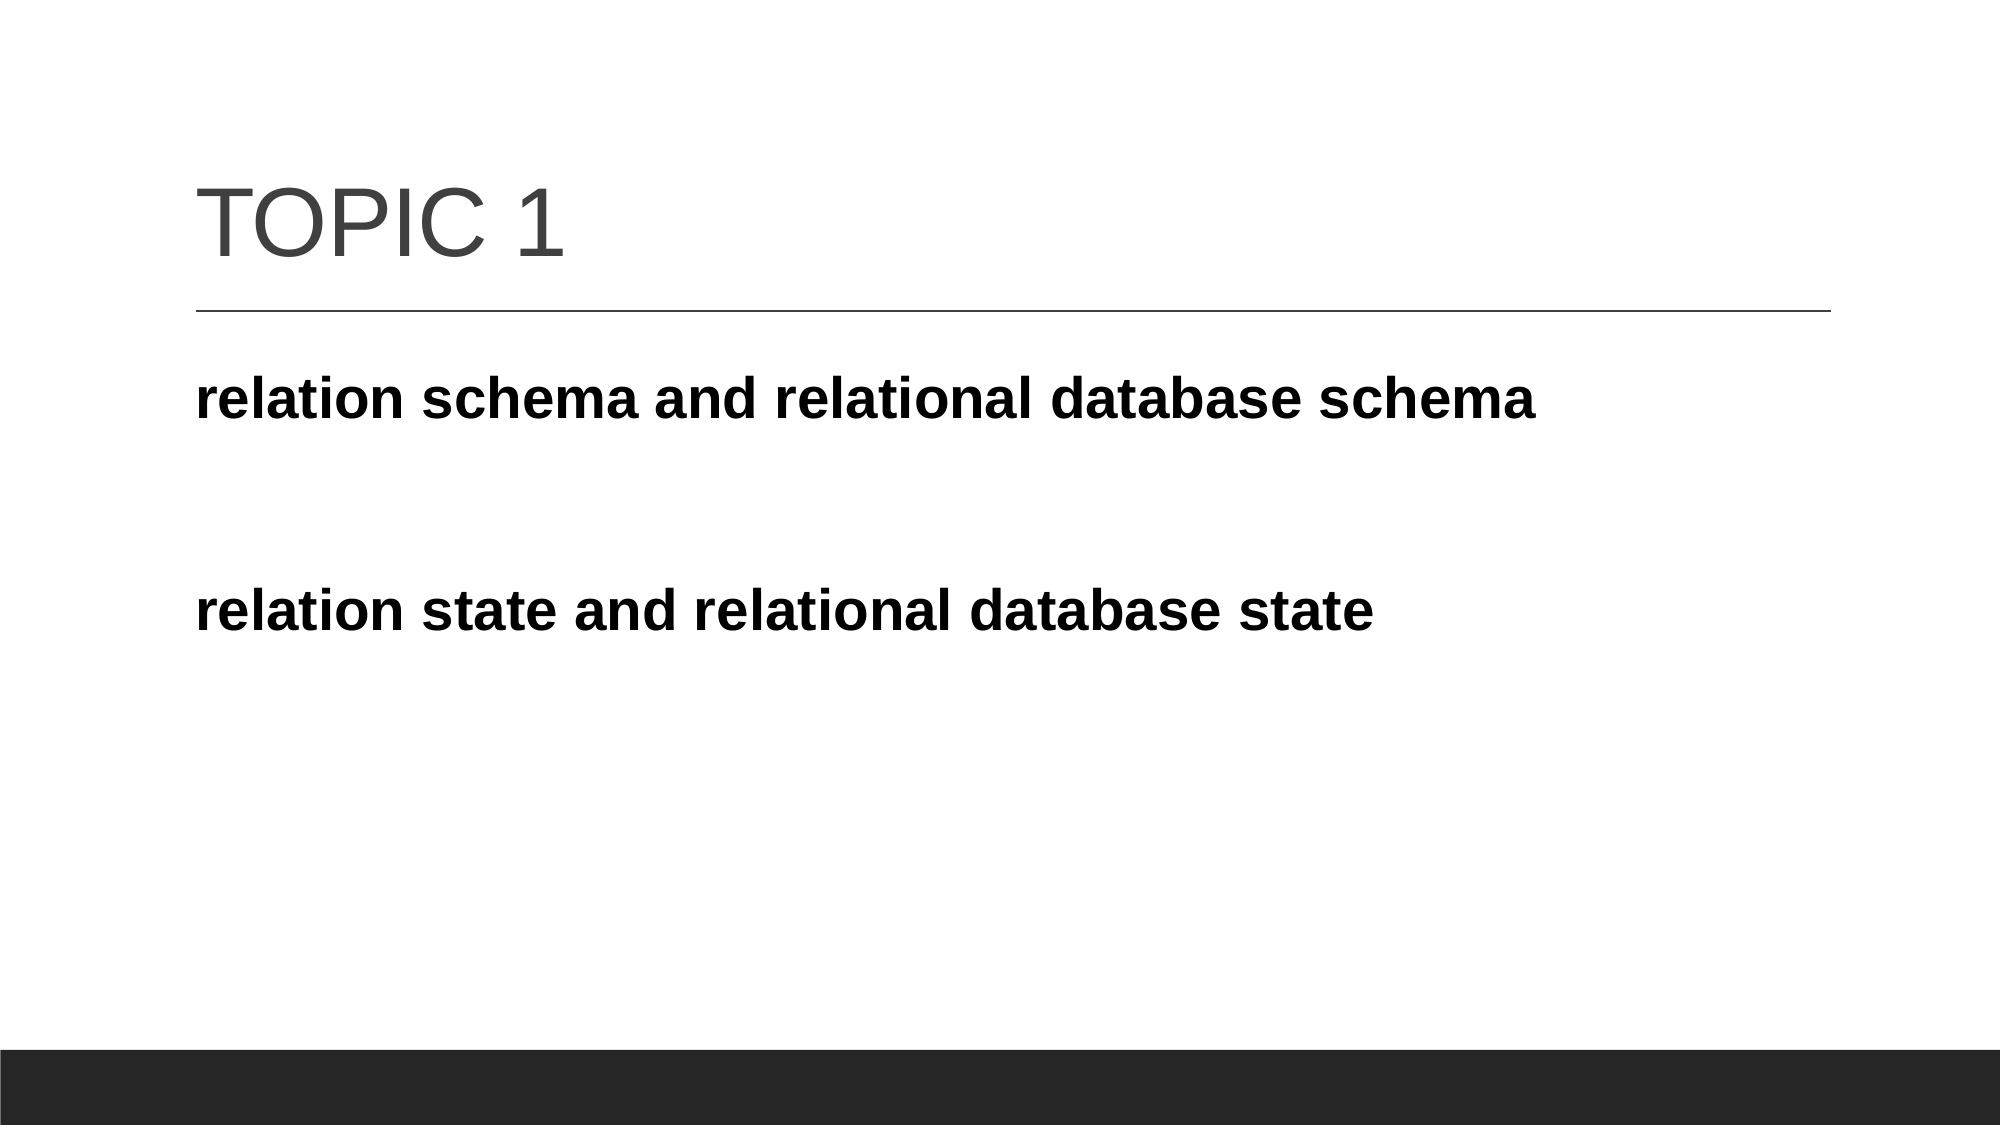

# TOPIC 1
relation schema and relational database schema

relation state and relational database state